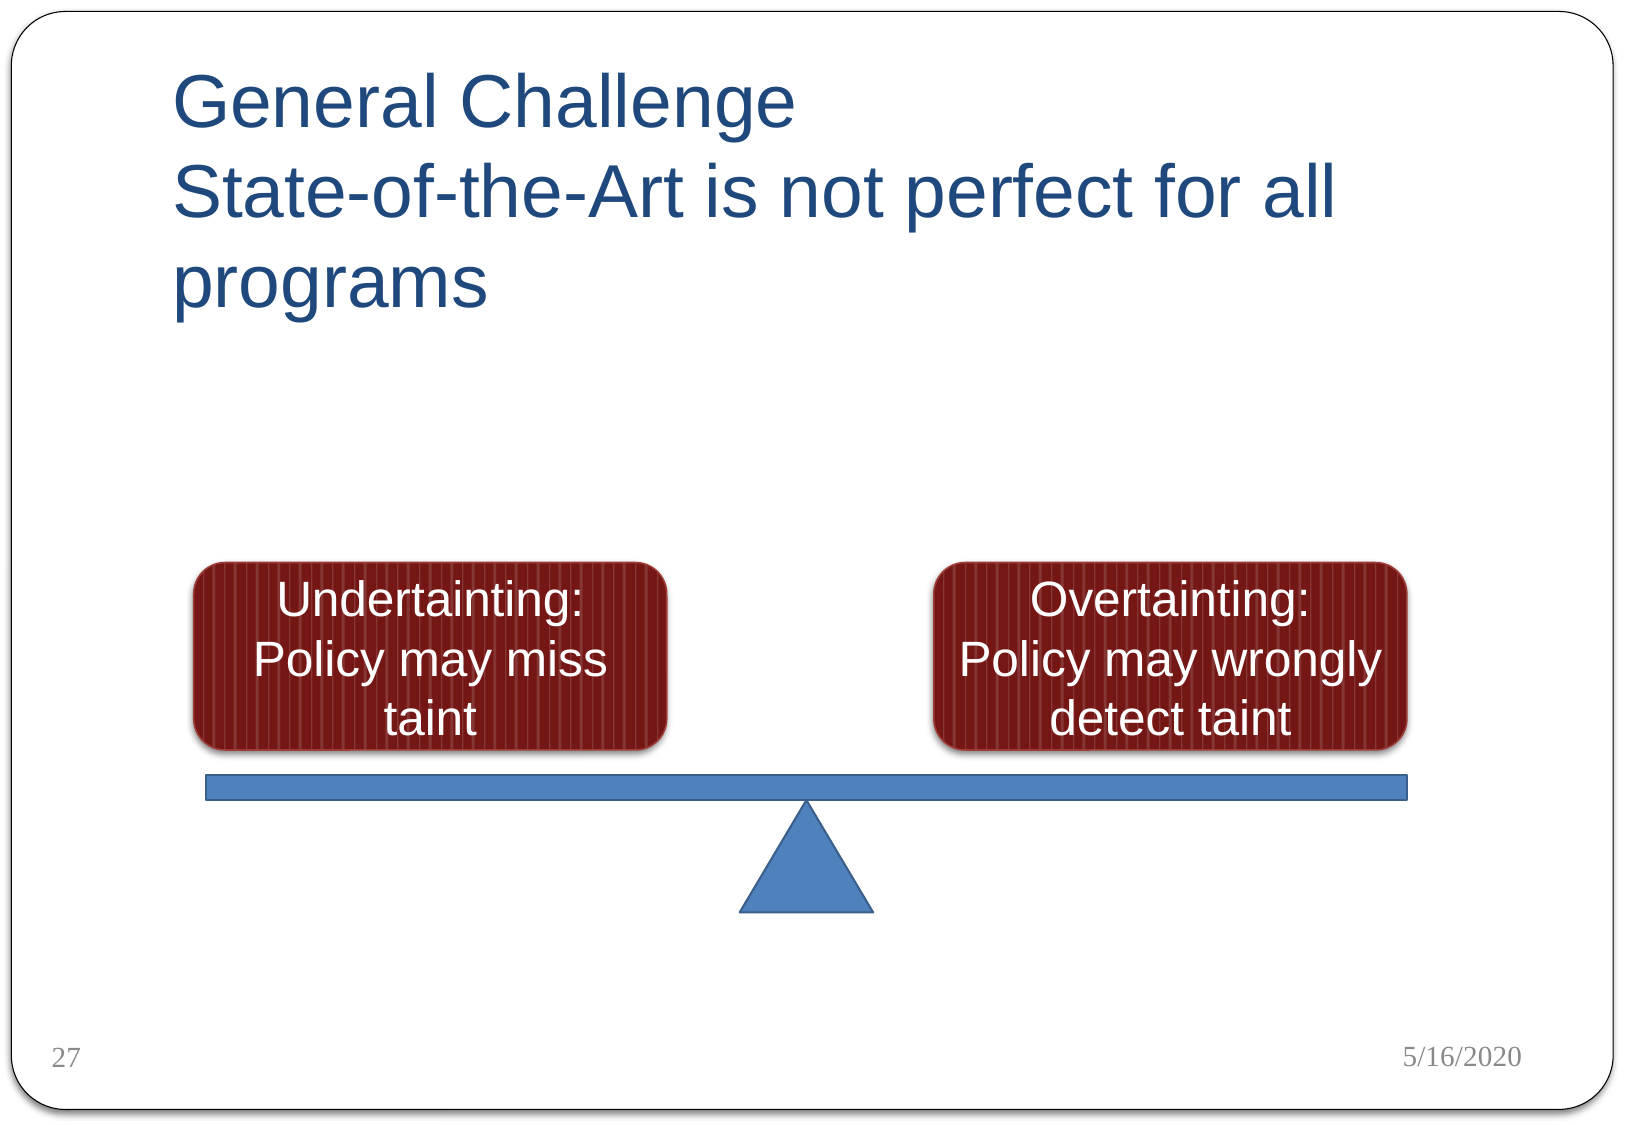

# General Challenge State-of-the-Art is not perfect for all programs
Undertainting:
Policy may miss taint
Overtainting:
Policy may wrongly detect taint

5/16/2020
27